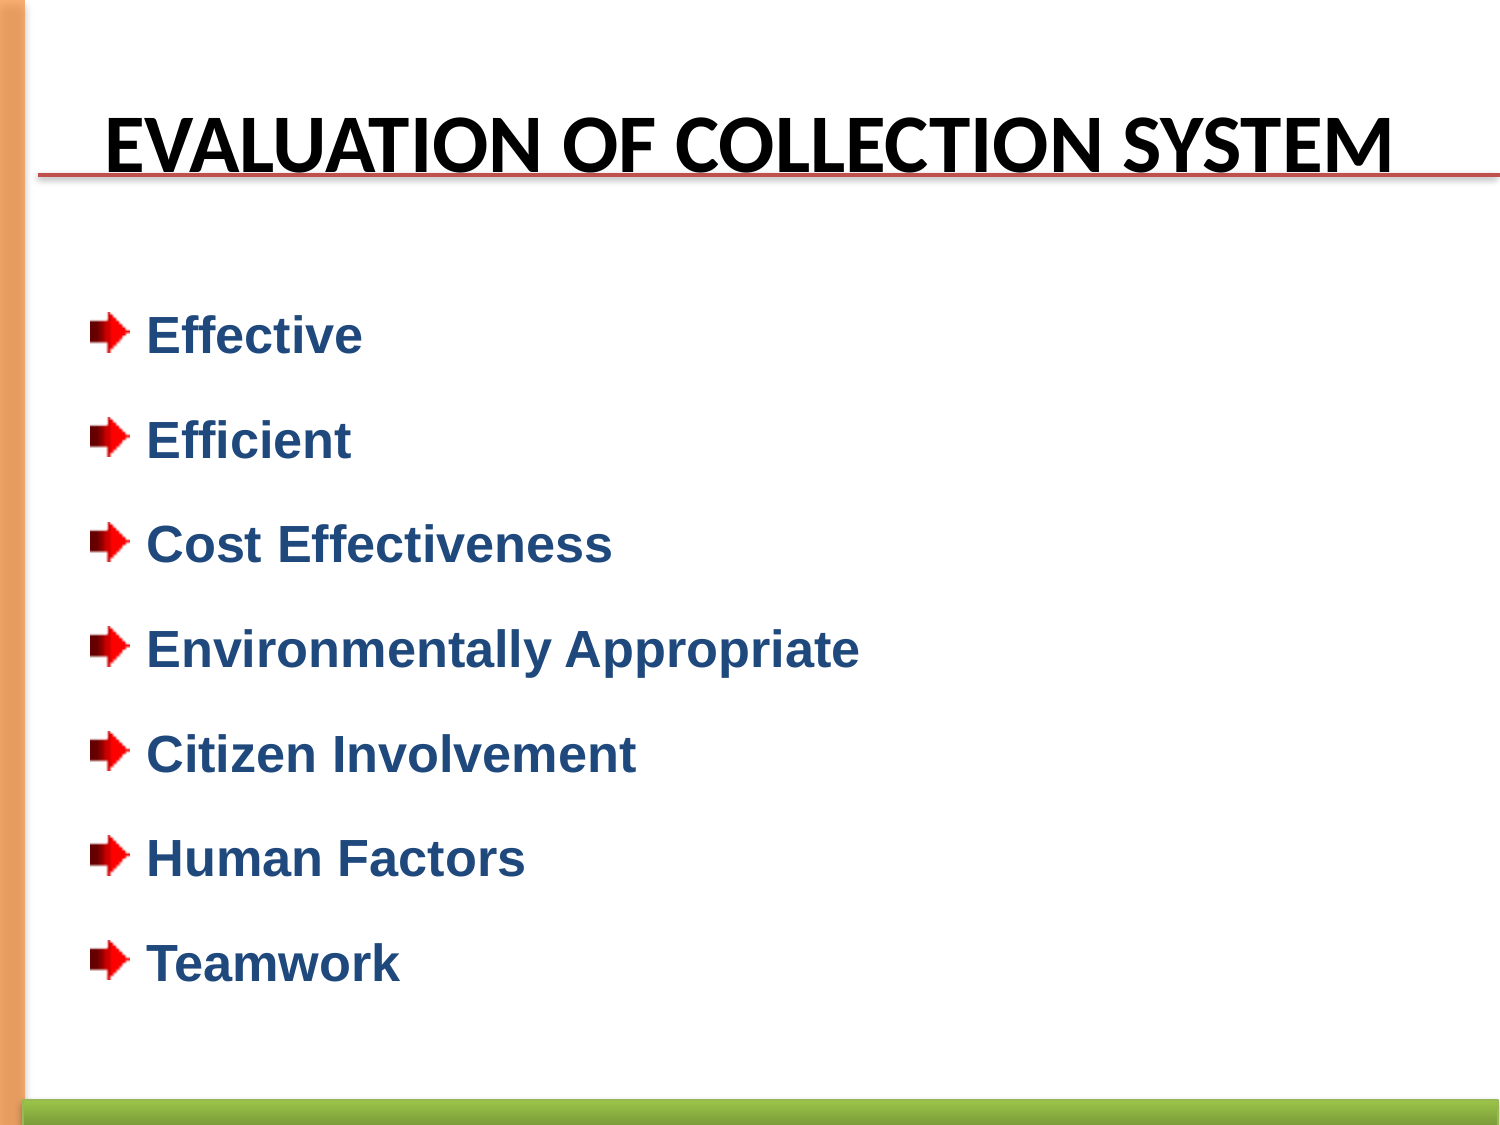

# EVALUATION OF COLLECTION SYSTEM
Effective
Efficient
Cost Effectiveness
Environmentally Appropriate
Citizen Involvement
Human Factors
Teamwork